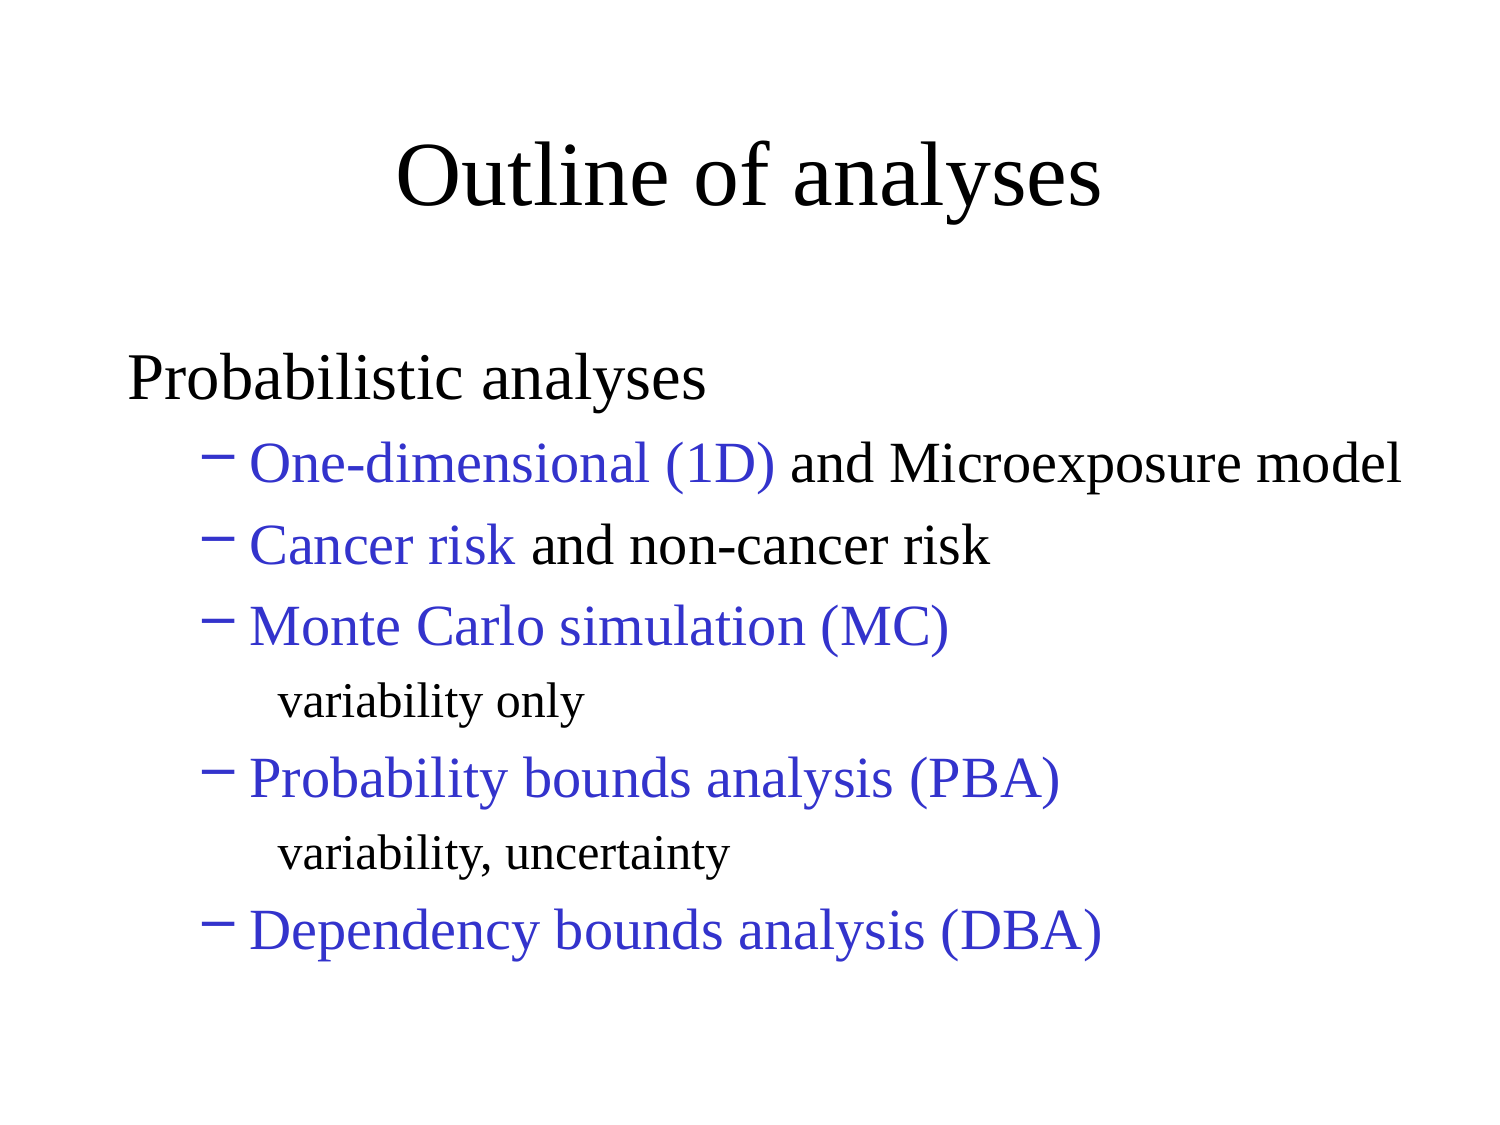

# Outline of analyses
Probabilistic analyses
One-dimensional (1D) and Microexposure model
Cancer risk and non-cancer risk
Monte Carlo simulation (MC)
variability only
Probability bounds analysis (PBA)
variability, uncertainty
Dependency bounds analysis (DBA)